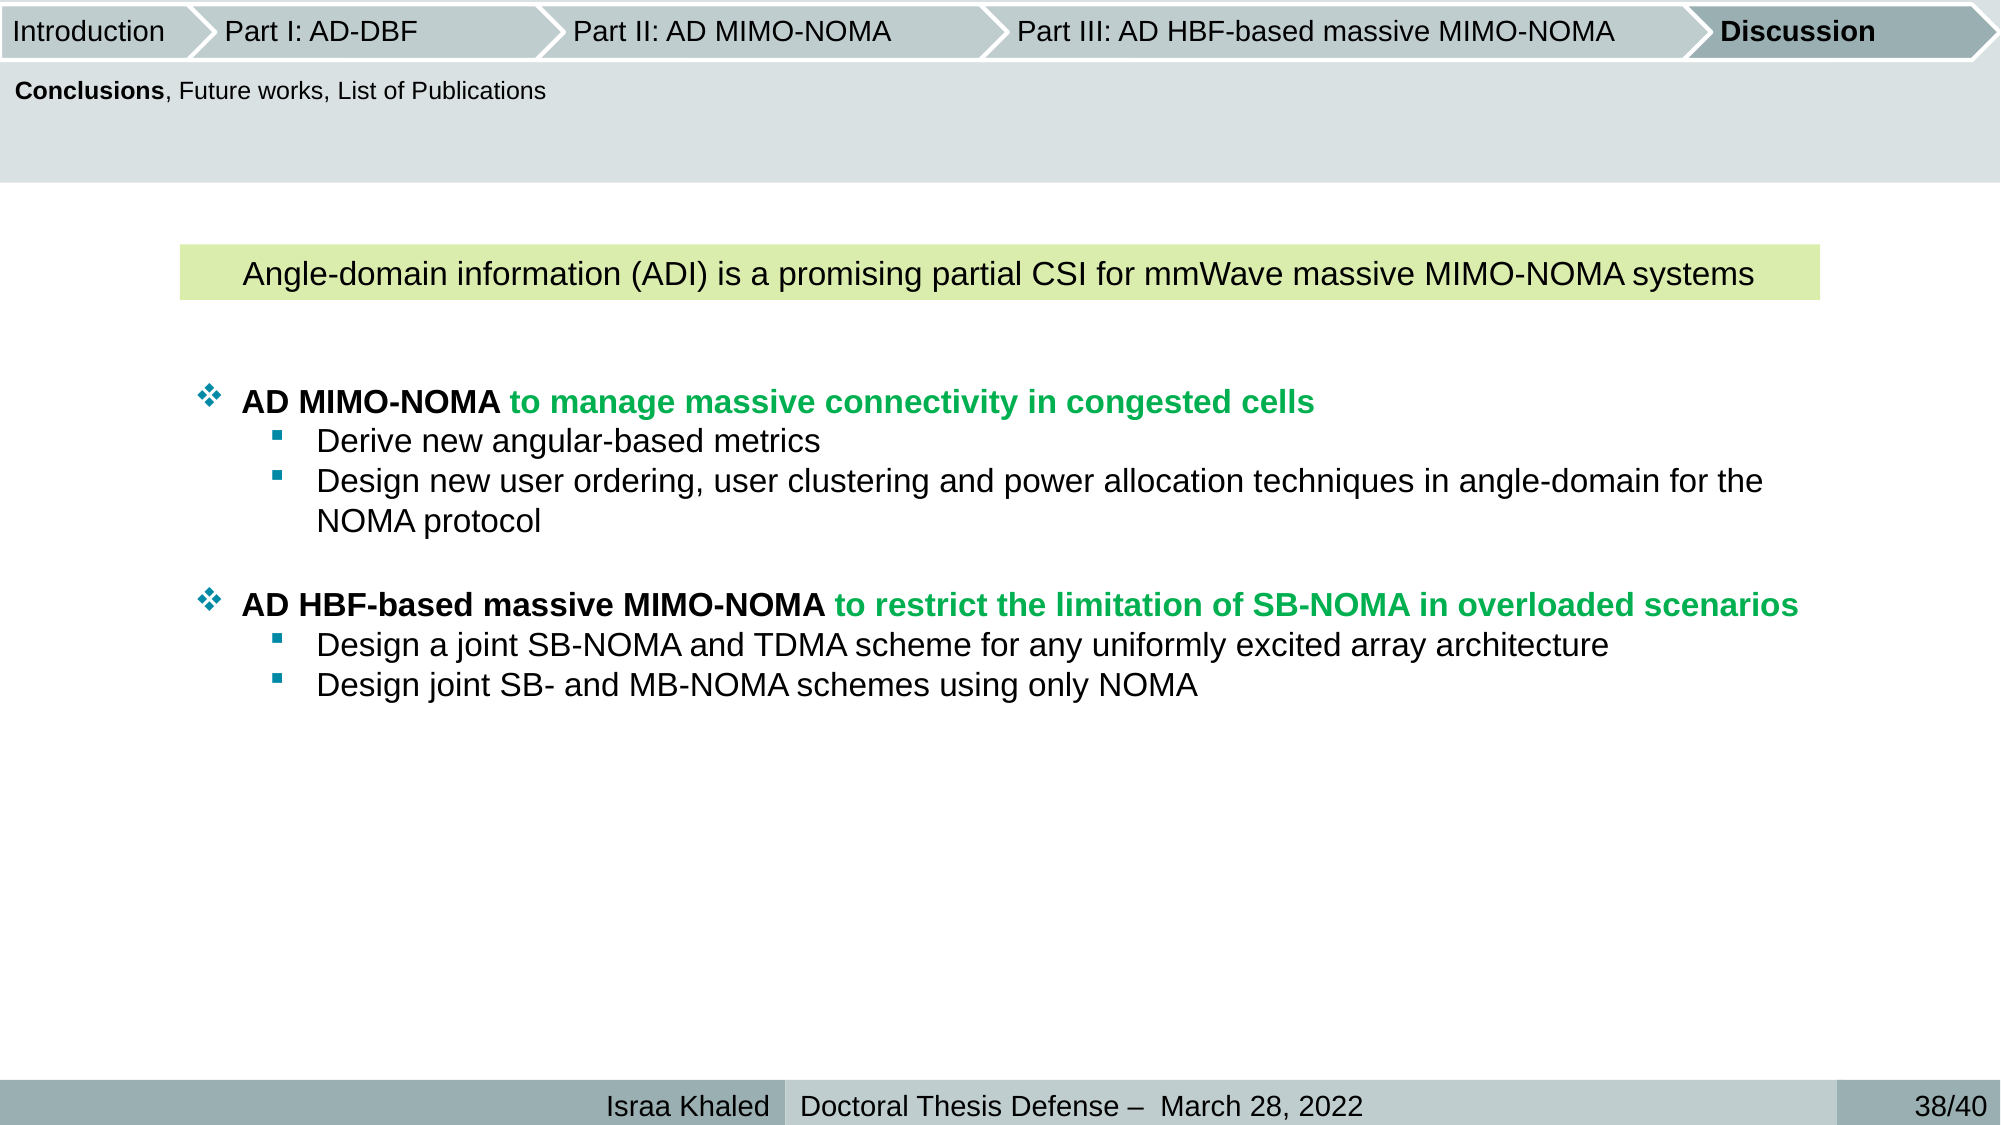

Introduction
Part I: AD-DBF
Part II: AD MIMO-NOMA
Part III: AD HBF-based massive MIMO-NOMA
Discussion
Conclusions, Future works, List of Publications

Angle-domain information (ADI) is a promising partial CSI for mmWave massive MIMO-NOMA systems
AD MIMO-NOMA to manage massive connectivity in congested cells
Derive new angular-based metrics
Design new user ordering, user clustering and power allocation techniques in angle-domain for the NOMA protocol
AD HBF-based massive MIMO-NOMA to restrict the limitation of SB-NOMA in overloaded scenarios
Design a joint SB-NOMA and TDMA scheme for any uniformly excited array architecture
Design joint SB- and MB-NOMA schemes using only NOMA